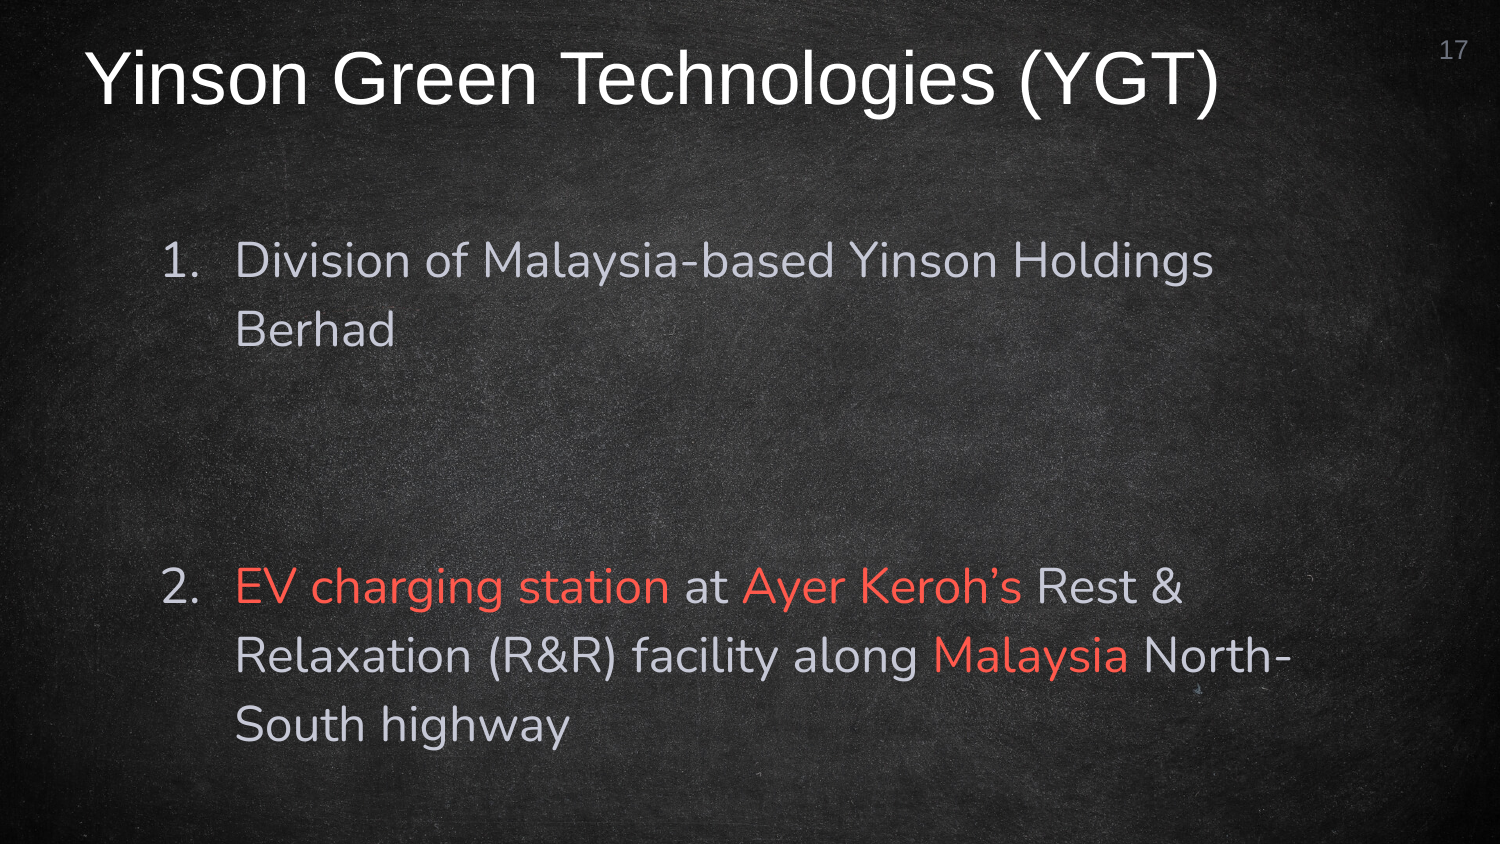

Yinson Green Technologies (YGT)
17
Division of Malaysia-based Yinson Holdings Berhad

EV charging station at Ayer Keroh’s Rest & Relaxation (R&R) facility along Malaysia North-South highway